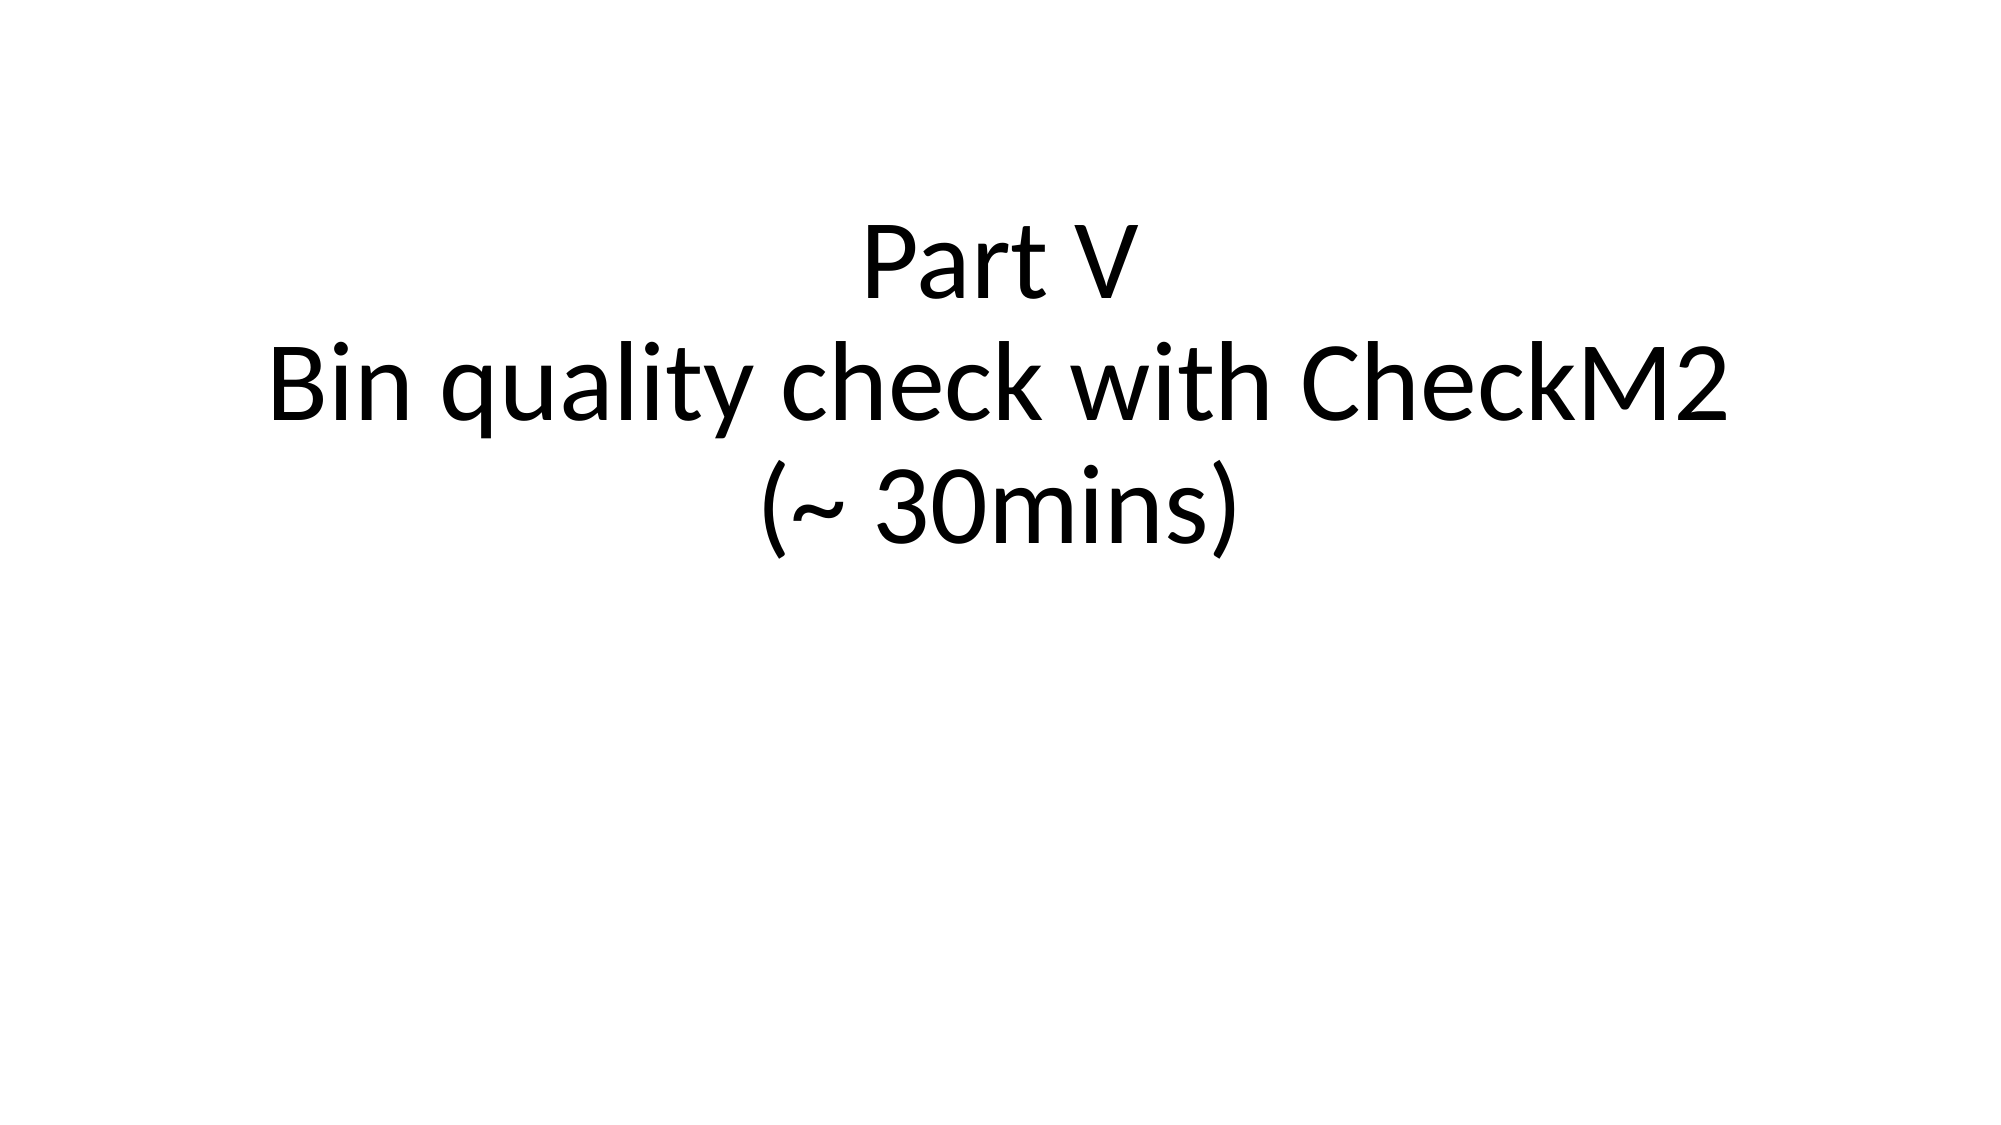

# Part V Bin quality check with CheckM2 (~ 30mins)